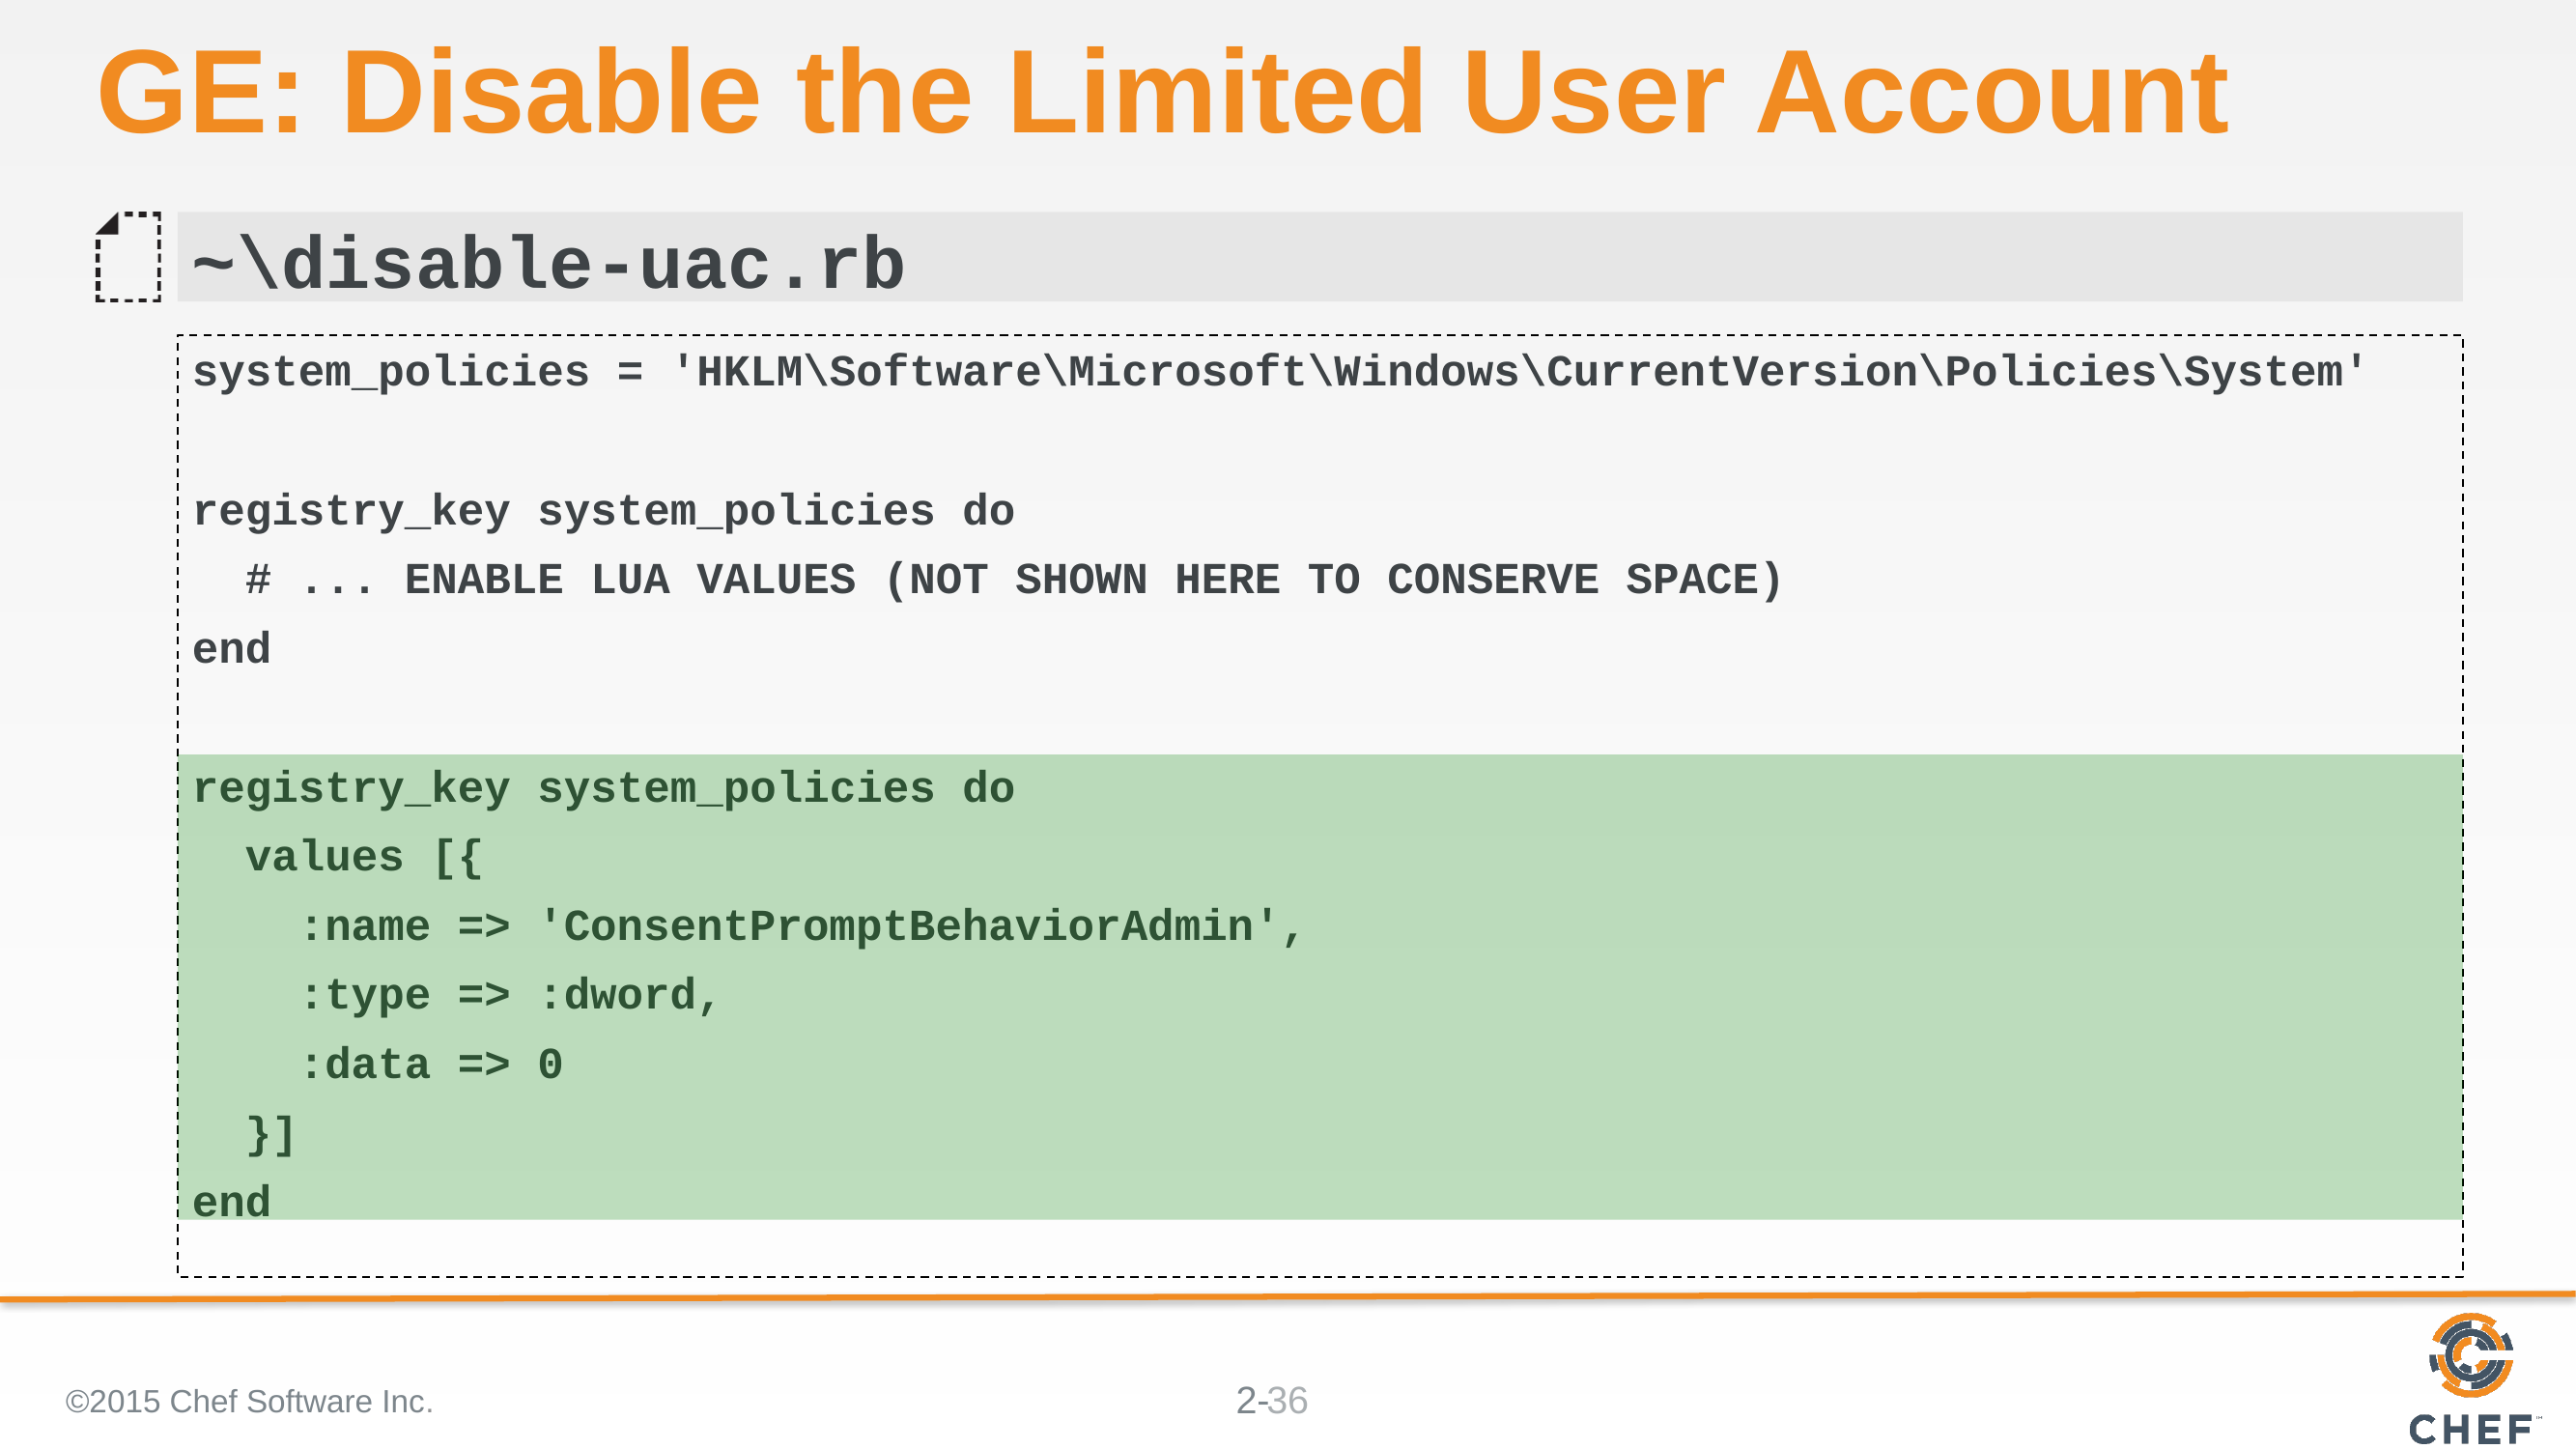

# GE: Disable the Limited User Account
~\disable-uac.rb
system_policies = 'HKLM\Software\Microsoft\Windows\CurrentVersion\Policies\System'

registry_key system_policies do
  # ... ENABLE LUA VALUES (NOT SHOWN HERE TO CONSERVE SPACE)
end

registry_key system_policies do
  values [{
    :name => 'ConsentPromptBehaviorAdmin',
    :type => :dword,
    :data => 0
  }]
end

©2015 Chef Software Inc.
36